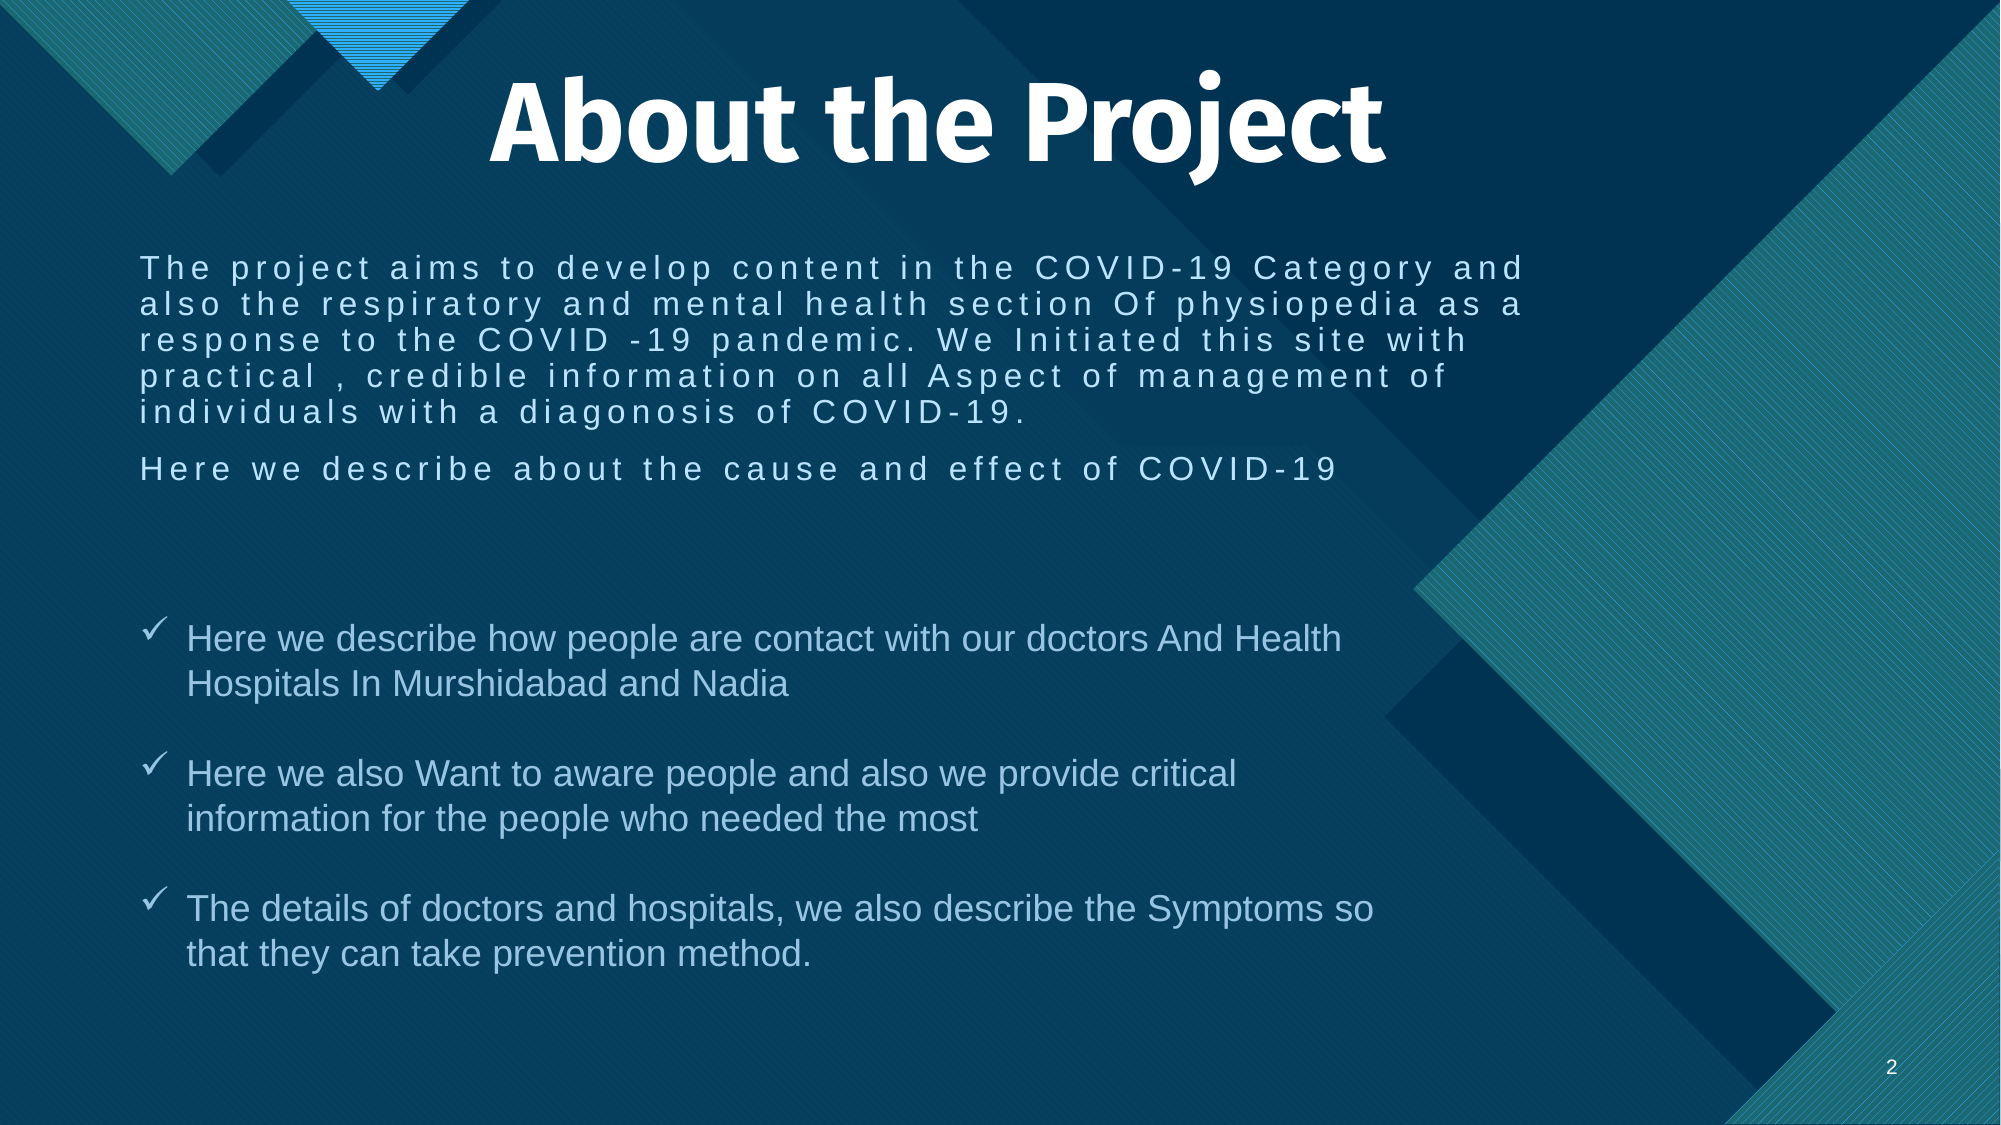

# About the Project
The project aims to develop content in the COVID-19 Category and also the respiratory and mental health section Of physiopedia as a response to the COVID -19 pandemic. We Initiated this site with practical , credible information on all Aspect of management of individuals with a diagonosis of COVID-19.
Here we describe about the cause and effect of COVID-19
Here we describe how people are contact with our doctors And Health Hospitals In Murshidabad and Nadia

Here we also Want to aware people and also we provide critical information for the people who needed the most

The details of doctors and hospitals, we also describe the Symptoms so that they can take prevention method.

2